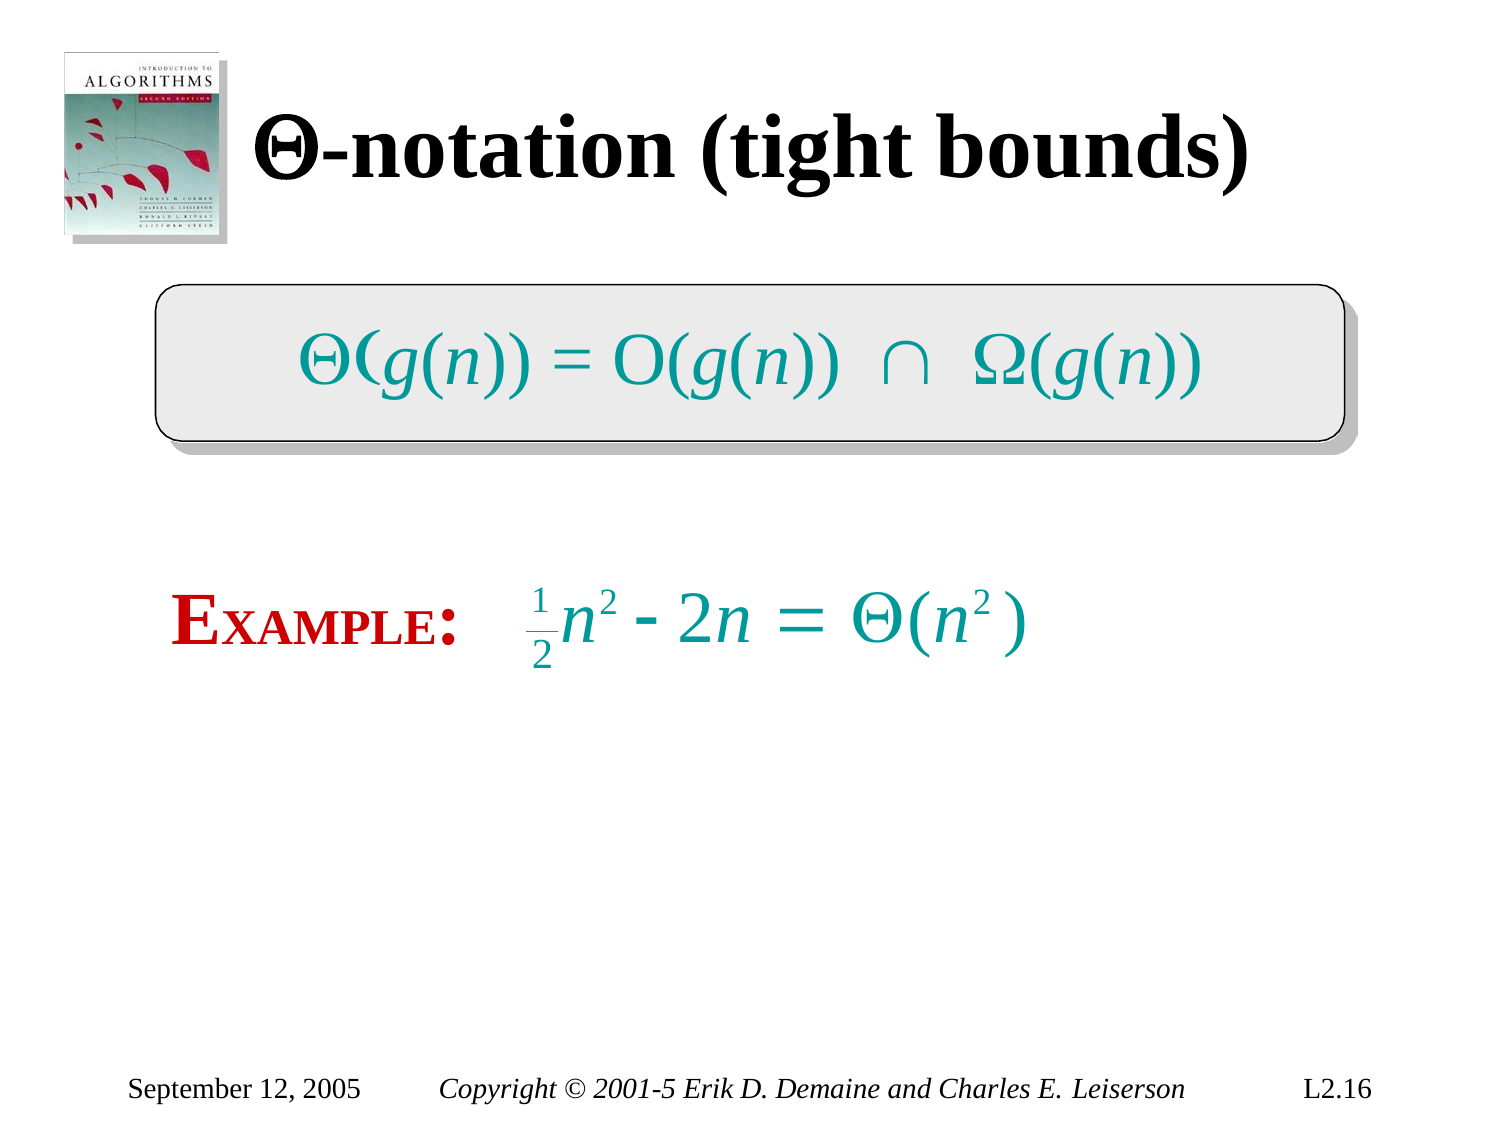

# Θ-notation (tight bounds)

Θ(g(n)) = O(g(n))	∩	Ω(g(n))
1 n2 − 2n = Θ(n2 )
EXAMPLE:
2

September 12, 2005
Copyright © 2001-5 Erik D. Demaine and Charles E. Leiserson
L2.16